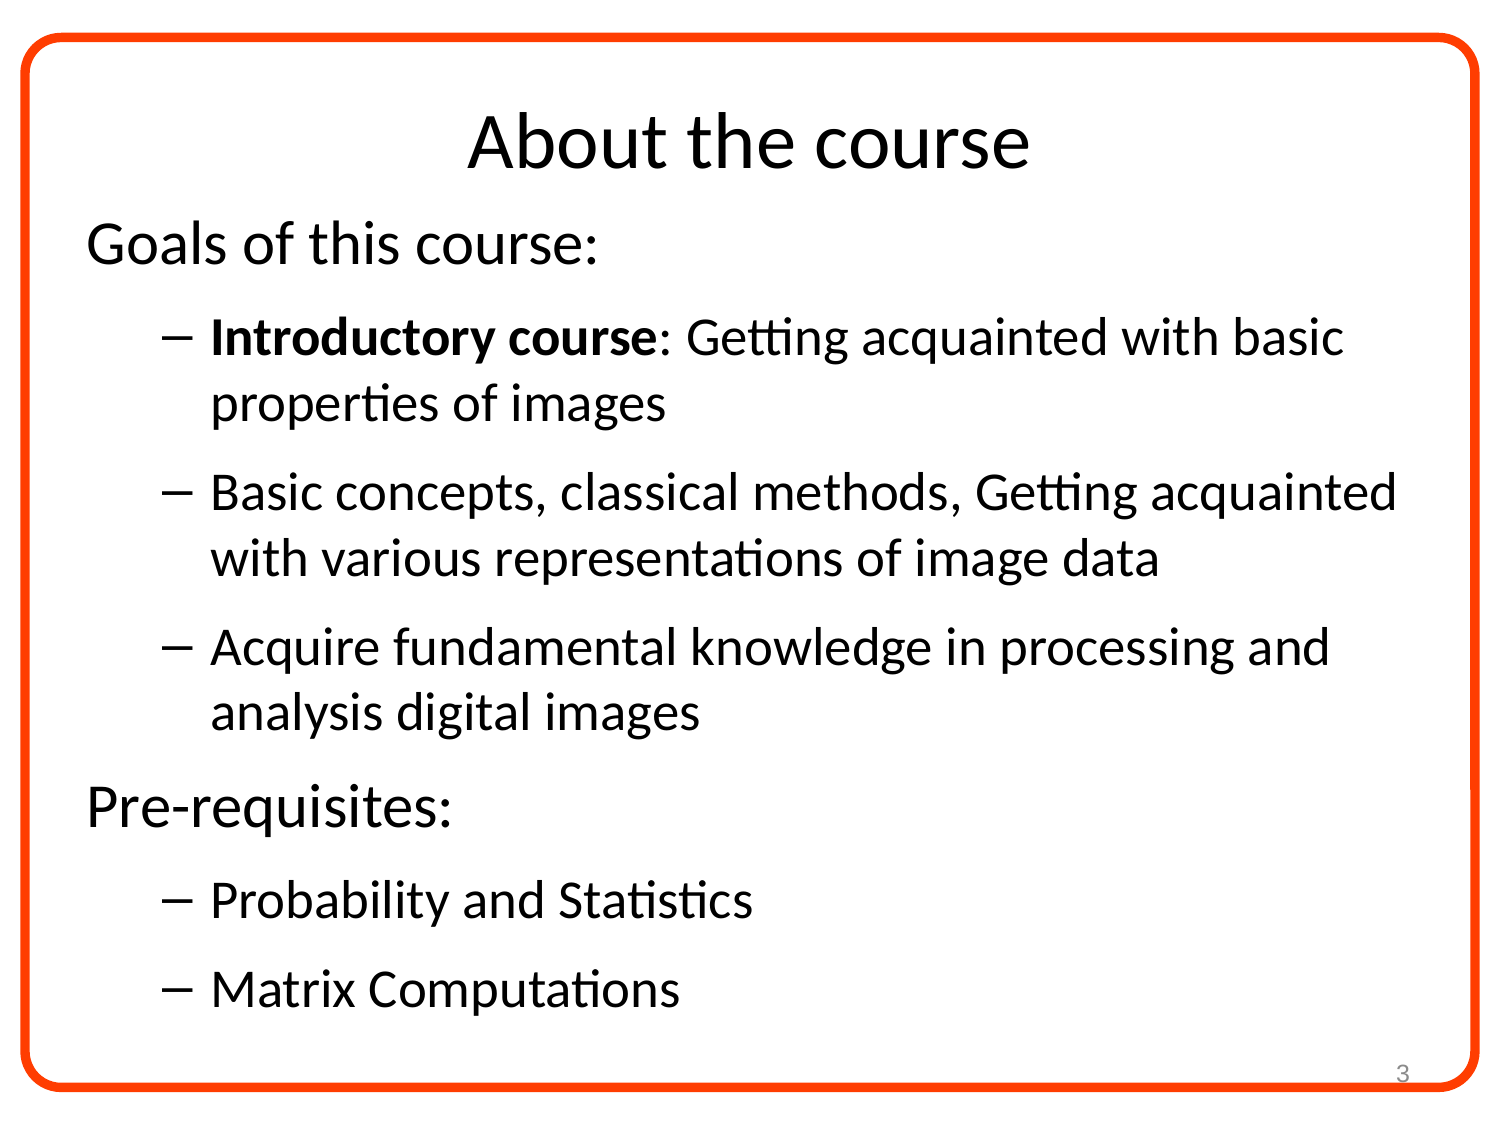

# About the course
Goals of this course:
Introductory course: Getting acquainted with basic properties of images
Basic concepts, classical methods, Getting acquainted with various representations of image data
Acquire fundamental knowledge in processing and analysis digital images
Pre-requisites:
Probability and Statistics
Matrix Computations

3